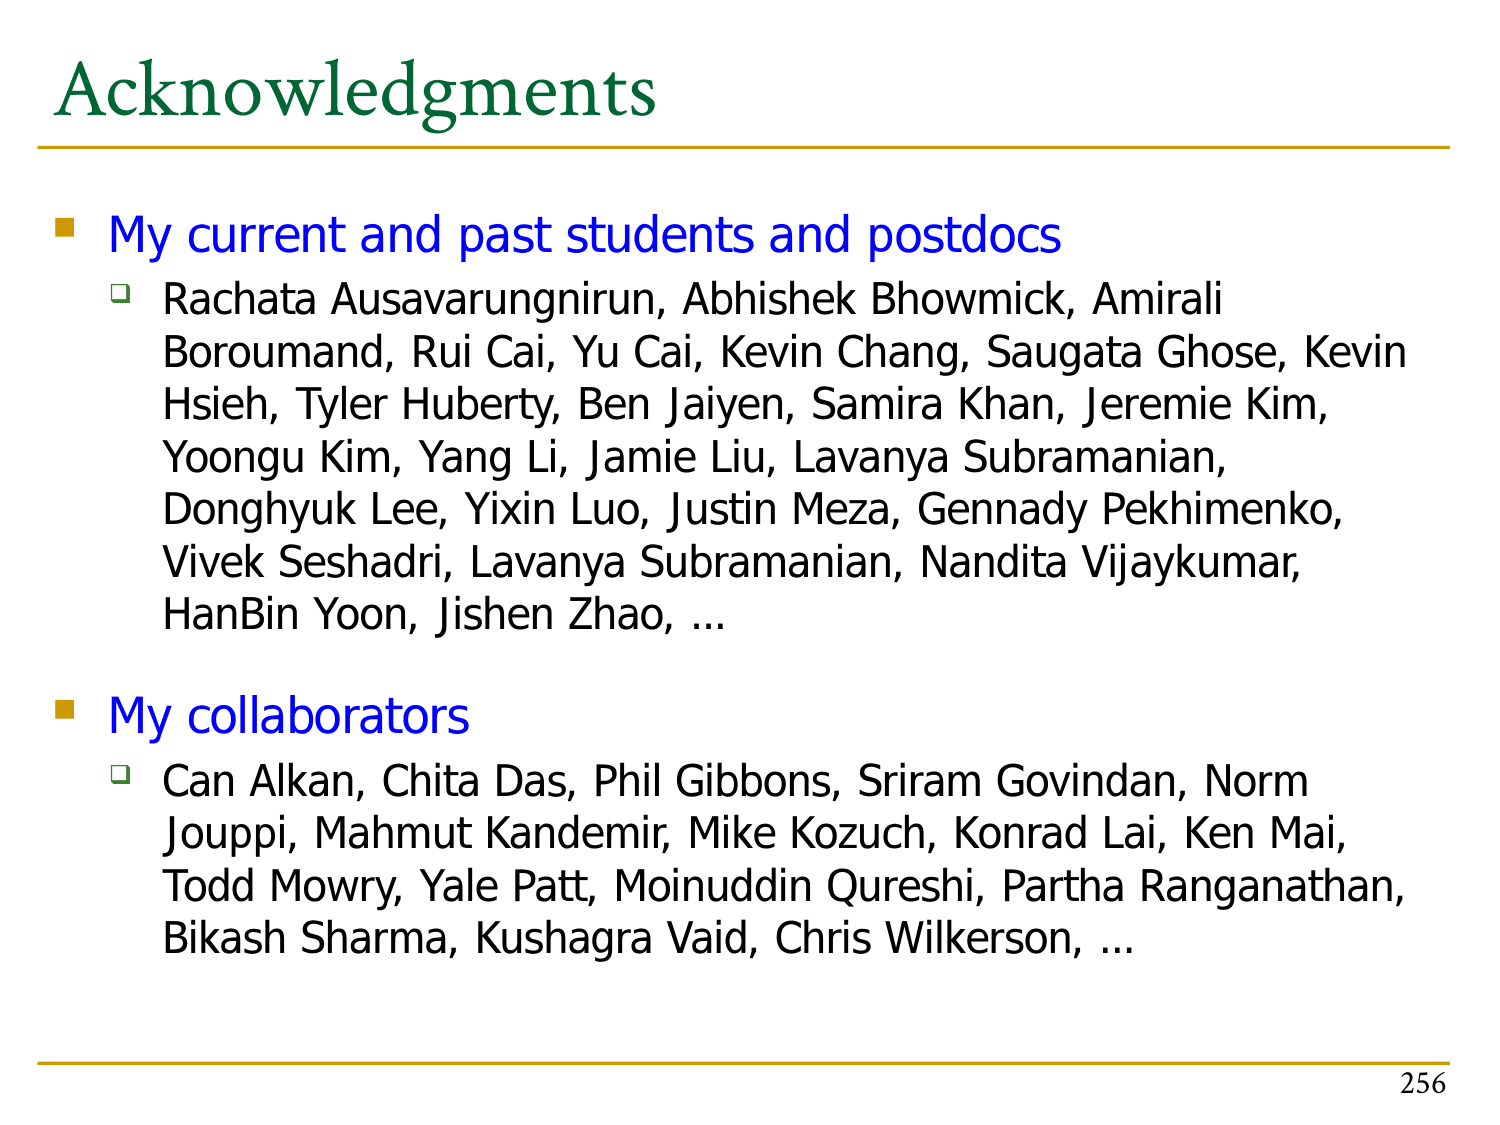

# Acknowledgments
My current and past students and postdocs
Rachata Ausavarungnirun, Abhishek Bhowmick, Amirali Boroumand, Rui Cai, Yu Cai, Kevin Chang, Saugata Ghose, Kevin Hsieh, Tyler Huberty, Ben Jaiyen, Samira Khan, Jeremie Kim, Yoongu Kim, Yang Li, Jamie Liu, Lavanya Subramanian, Donghyuk Lee, Yixin Luo, Justin Meza, Gennady Pekhimenko, Vivek Seshadri, Lavanya Subramanian, Nandita Vijaykumar, HanBin Yoon, Jishen Zhao, …

My collaborators
Can Alkan, Chita Das, Phil Gibbons, Sriram Govindan, Norm Jouppi, Mahmut Kandemir, Mike Kozuch, Konrad Lai, Ken Mai, Todd Mowry, Yale Patt, Moinuddin Qureshi, Partha Ranganathan, Bikash Sharma, Kushagra Vaid, Chris Wilkerson, …
256